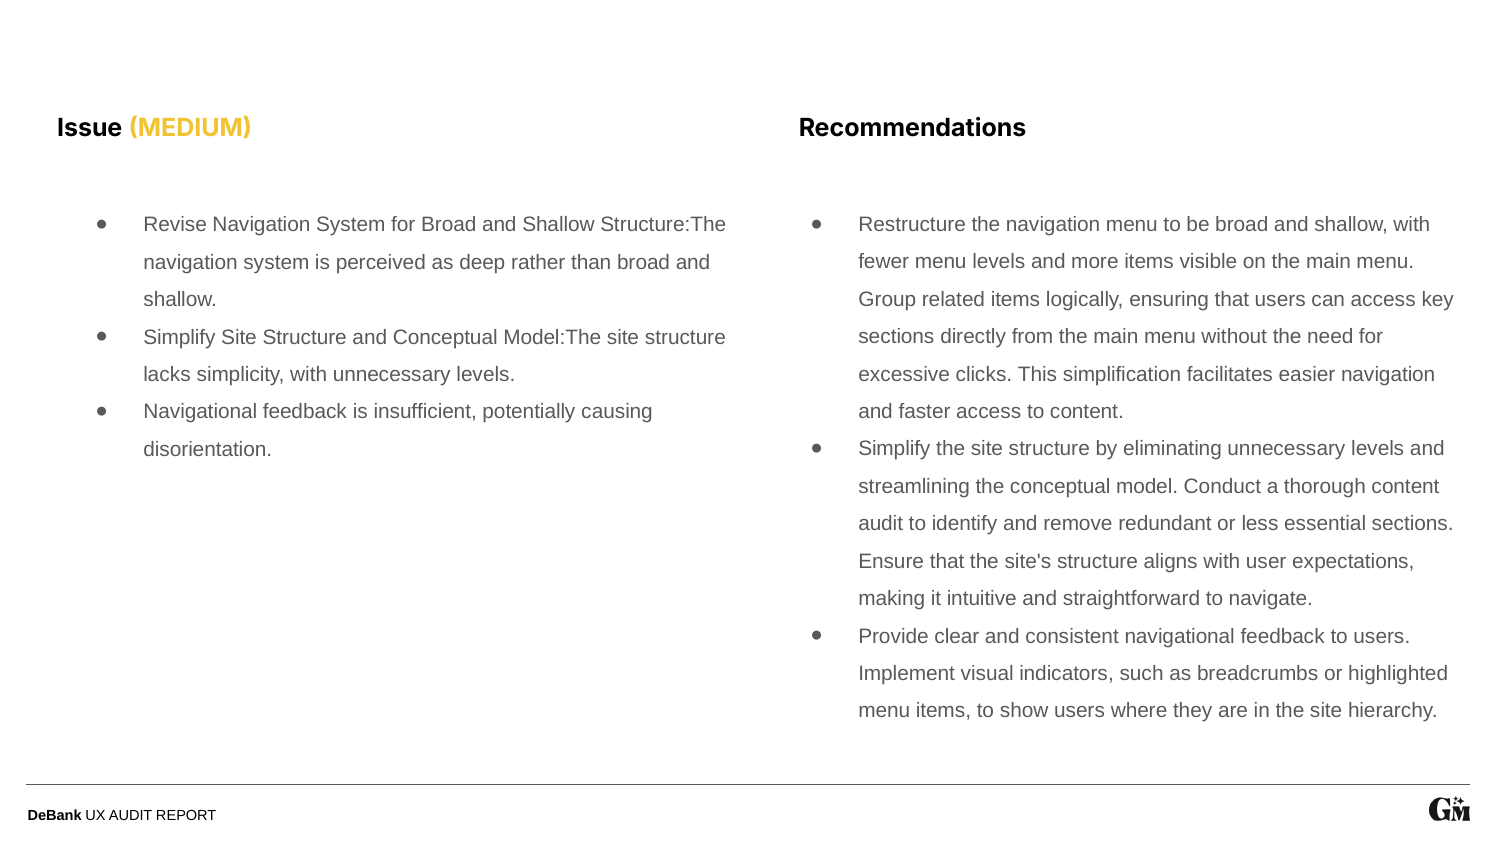

Recommendations
Issue (MEDIUM)
Restructure the navigation menu to be broad and shallow, with fewer menu levels and more items visible on the main menu. Group related items logically, ensuring that users can access key sections directly from the main menu without the need for excessive clicks. This simplification facilitates easier navigation and faster access to content.
Simplify the site structure by eliminating unnecessary levels and streamlining the conceptual model. Conduct a thorough content audit to identify and remove redundant or less essential sections. Ensure that the site's structure aligns with user expectations, making it intuitive and straightforward to navigate.
Provide clear and consistent navigational feedback to users. Implement visual indicators, such as breadcrumbs or highlighted menu items, to show users where they are in the site hierarchy.
Revise Navigation System for Broad and Shallow Structure:The navigation system is perceived as deep rather than broad and shallow.
Simplify Site Structure and Conceptual Model:The site structure lacks simplicity, with unnecessary levels.
Navigational feedback is insufficient, potentially causing disorientation.